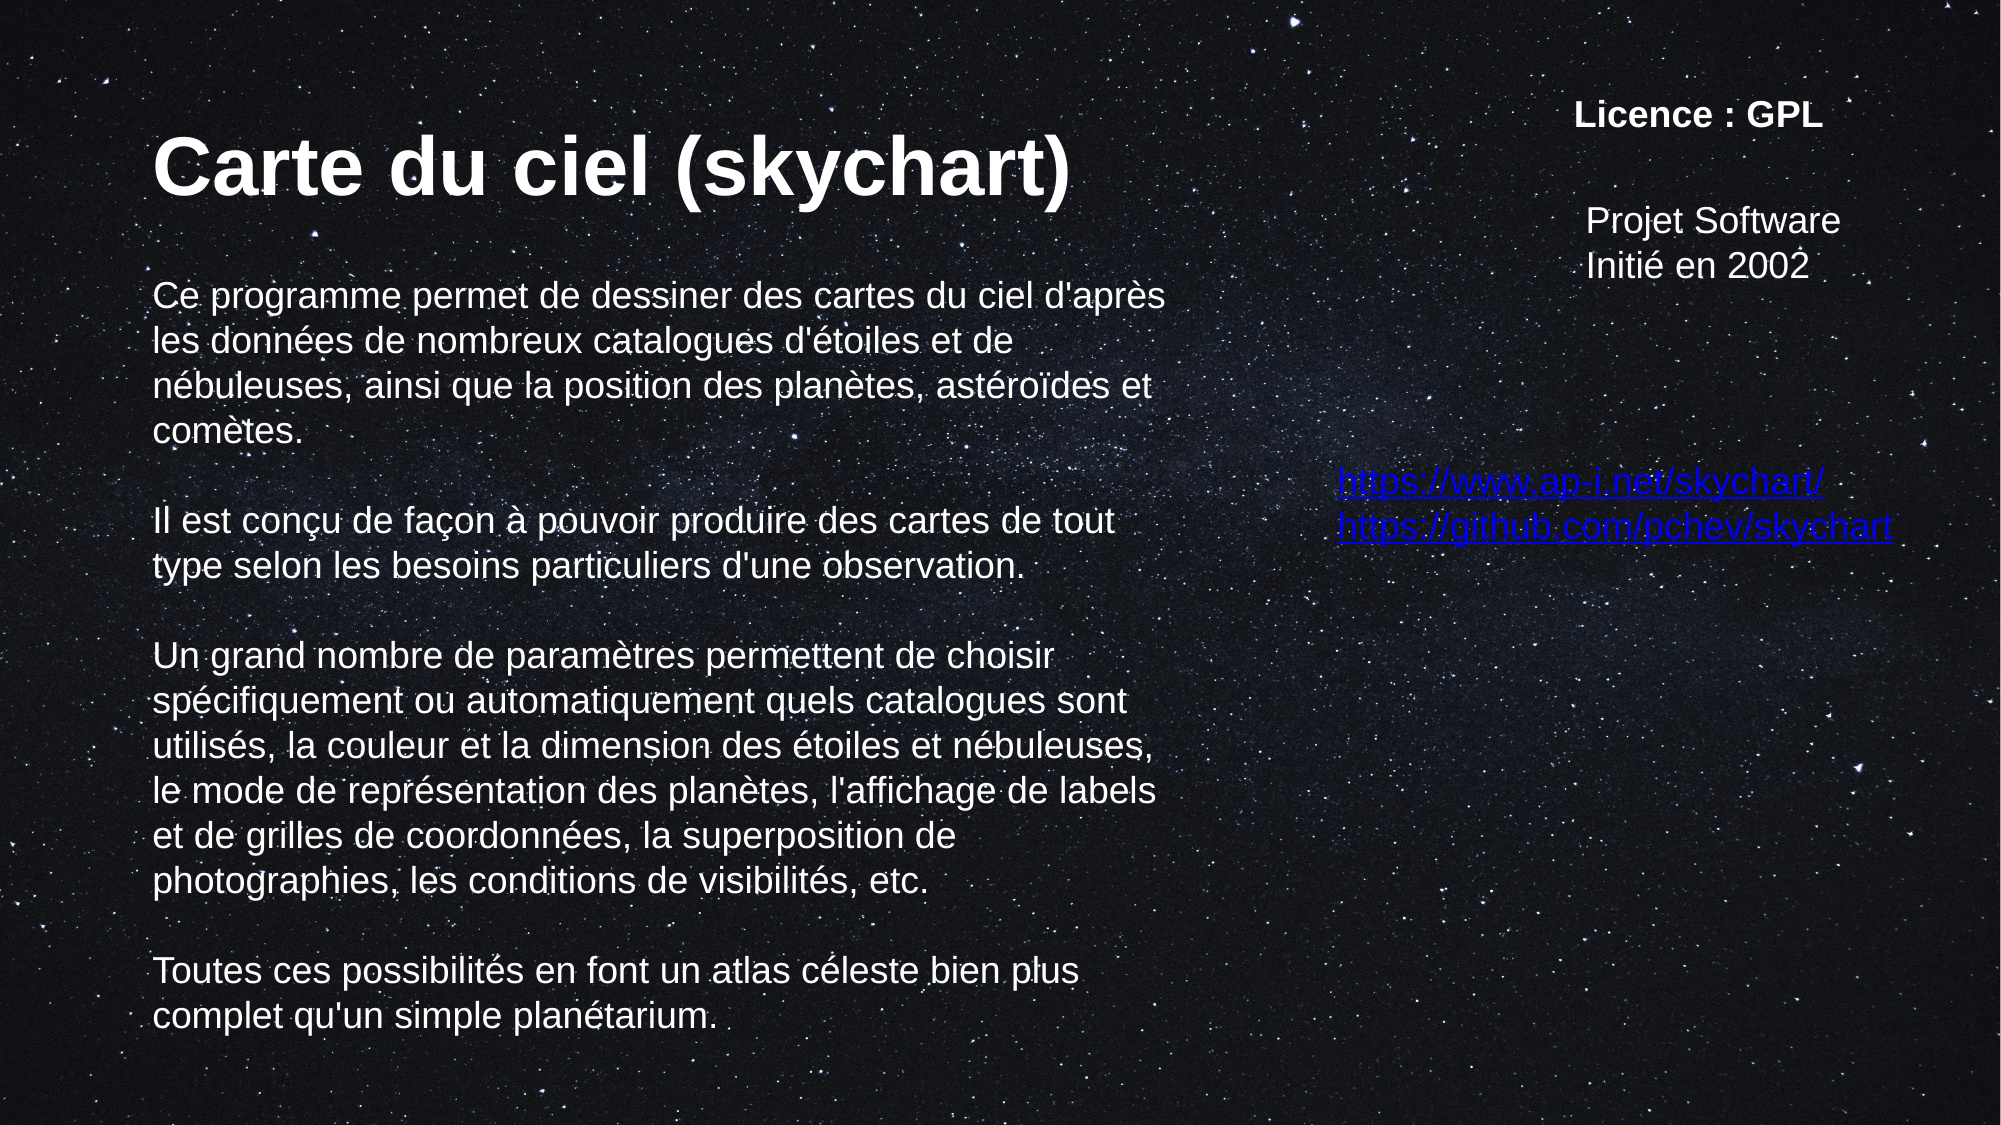

# Carte du ciel (skychart)
Licence : GPL
Projet Software
Initié en 2002
Ce programme permet de dessiner des cartes du ciel d'après les données de nombreux catalogues d'étoiles et de nébuleuses, ainsi que la position des planètes, astéroïdes et comètes.

Il est conçu de façon à pouvoir produire des cartes de tout type selon les besoins particuliers d'une observation.

Un grand nombre de paramètres permettent de choisir spécifiquement ou automatiquement quels catalogues sont utilisés, la couleur et la dimension des étoiles et nébuleuses, le mode de représentation des planètes, l'affichage de labels et de grilles de coordonnées, la superposition de photographies, les conditions de visibilités, etc.

Toutes ces possibilités en font un atlas céleste bien plus complet qu'un simple planétarium.
https://www.ap-i.net/skychart/
https://github.com/pchev/skychart